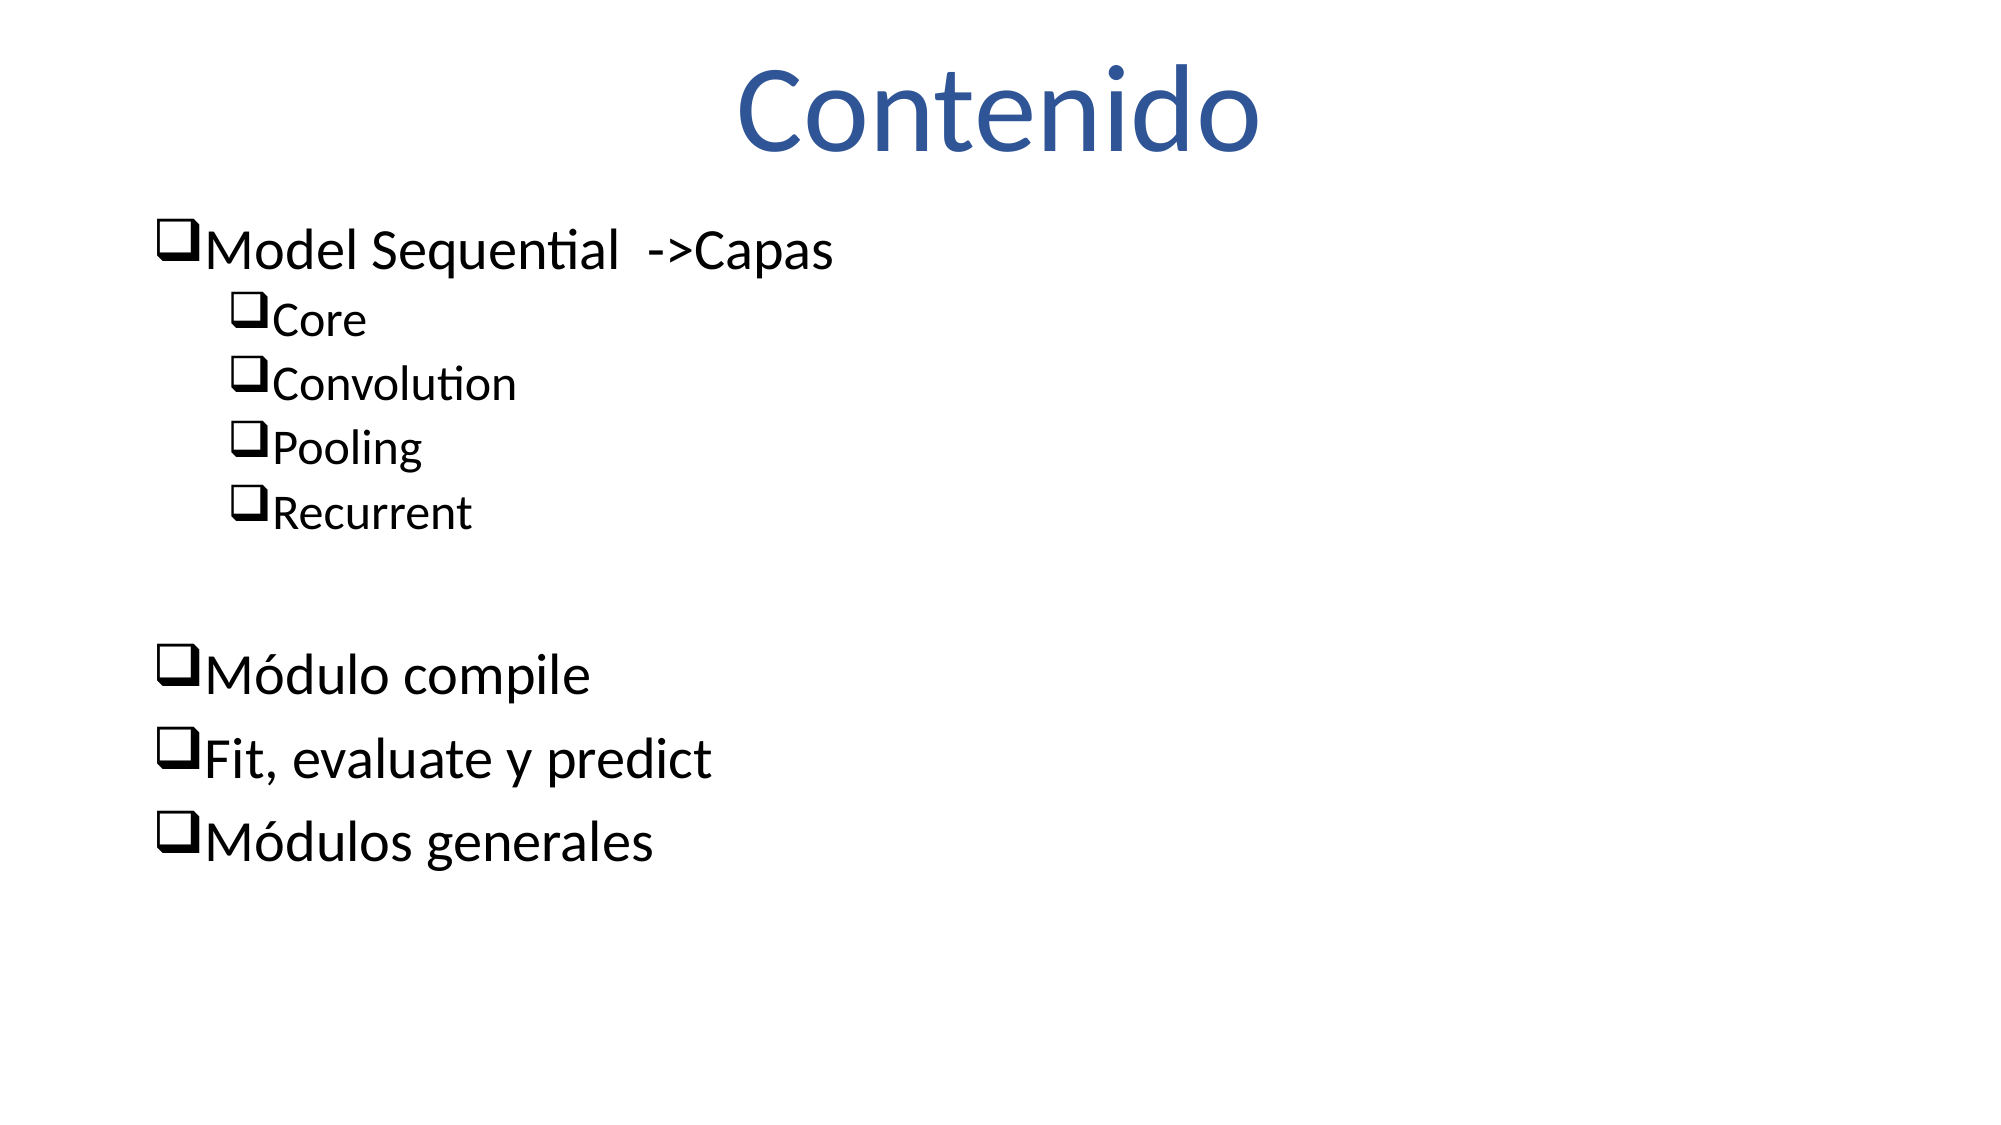

# Contenido
Model Sequential  ->Capas
Core
Convolution
Pooling
Recurrent

Módulo compile
Fit, evaluate y predict
Módulos generales